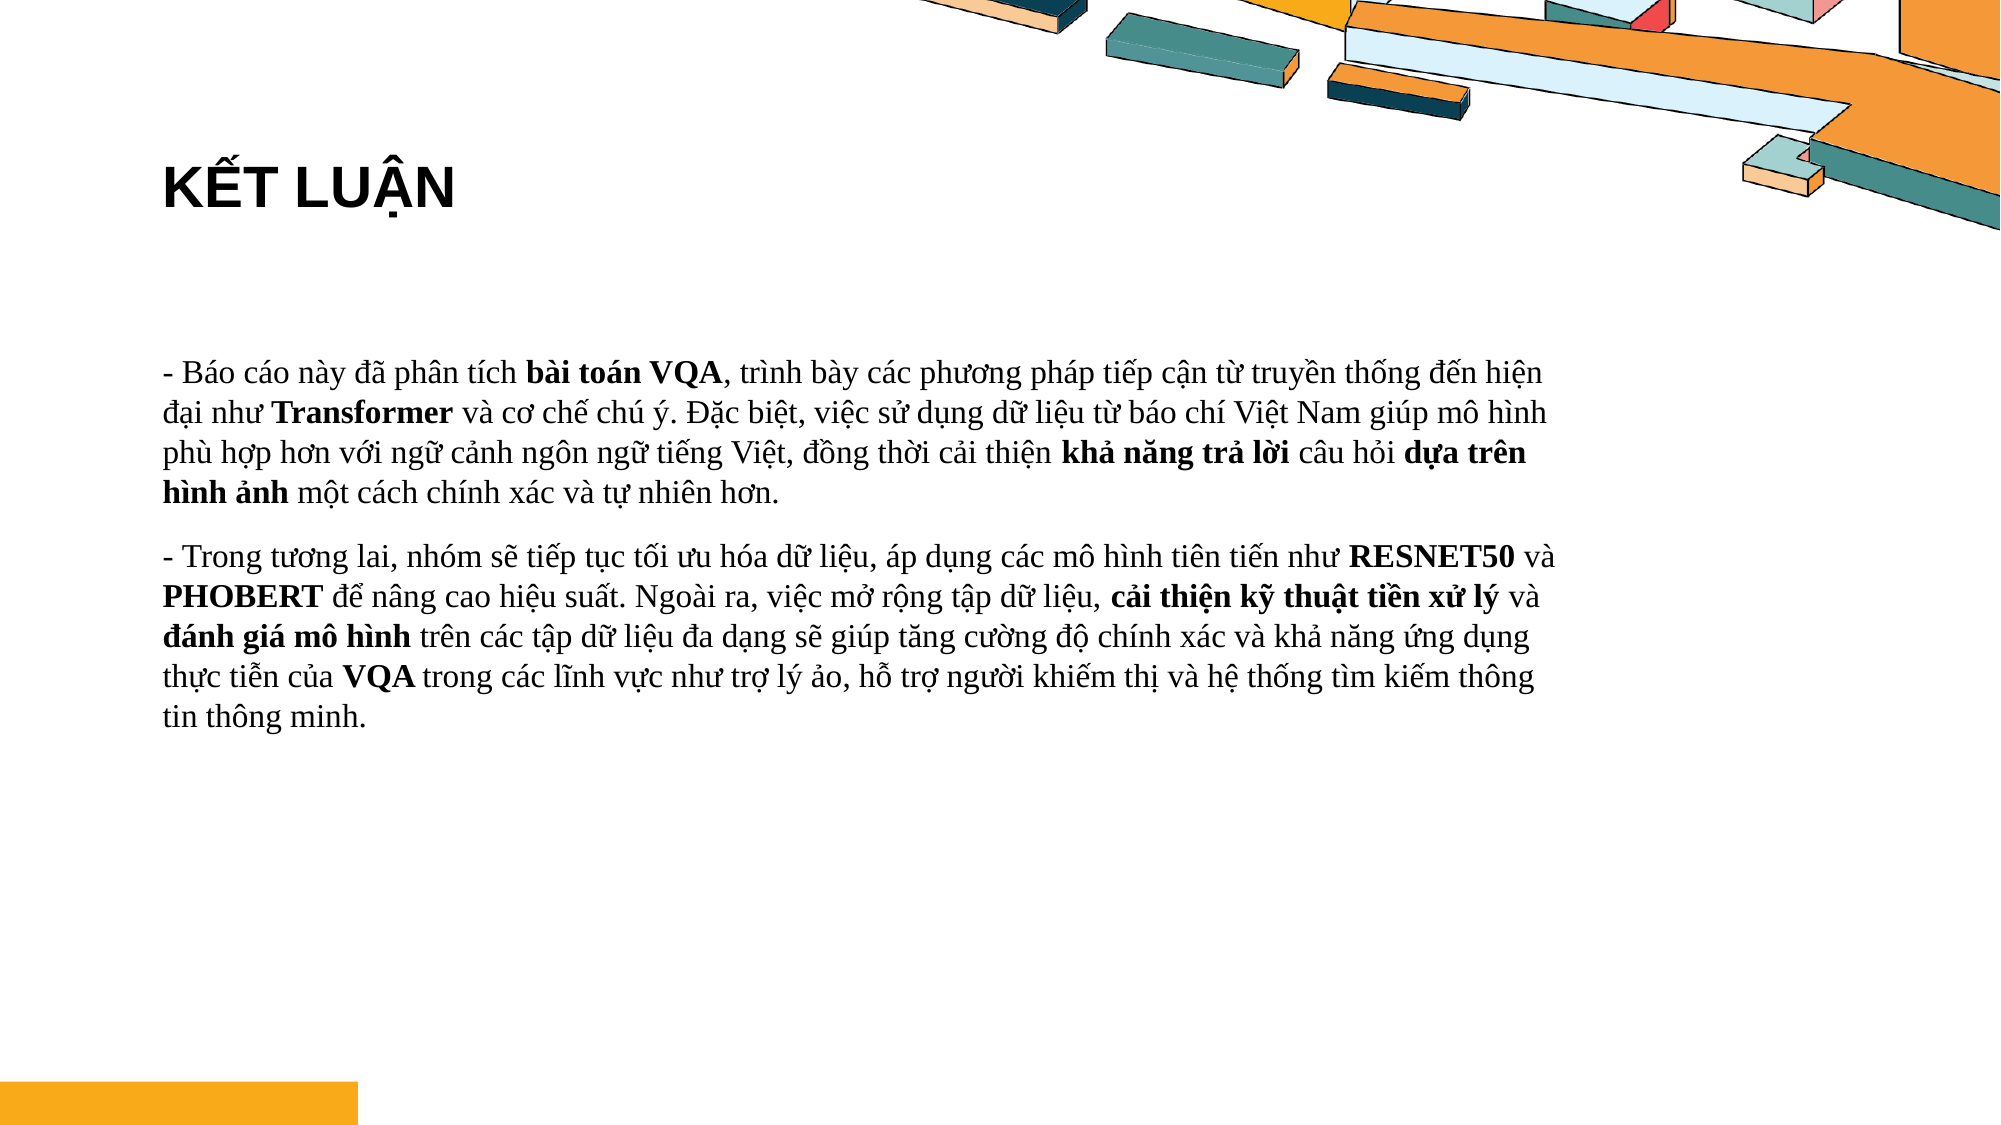

# Kết luận
- Báo cáo này đã phân tích bài toán VQA, trình bày các phương pháp tiếp cận từ truyền thống đến hiện đại như Transformer và cơ chế chú ý. Đặc biệt, việc sử dụng dữ liệu từ báo chí Việt Nam giúp mô hình phù hợp hơn với ngữ cảnh ngôn ngữ tiếng Việt, đồng thời cải thiện khả năng trả lời câu hỏi dựa trên hình ảnh một cách chính xác và tự nhiên hơn.
- Trong tương lai, nhóm sẽ tiếp tục tối ưu hóa dữ liệu, áp dụng các mô hình tiên tiến như RESNET50 và PHOBERT để nâng cao hiệu suất. Ngoài ra, việc mở rộng tập dữ liệu, cải thiện kỹ thuật tiền xử lý và đánh giá mô hình trên các tập dữ liệu đa dạng sẽ giúp tăng cường độ chính xác và khả năng ứng dụng thực tiễn của VQA trong các lĩnh vực như trợ lý ảo, hỗ trợ người khiếm thị và hệ thống tìm kiếm thông tin thông minh.
24